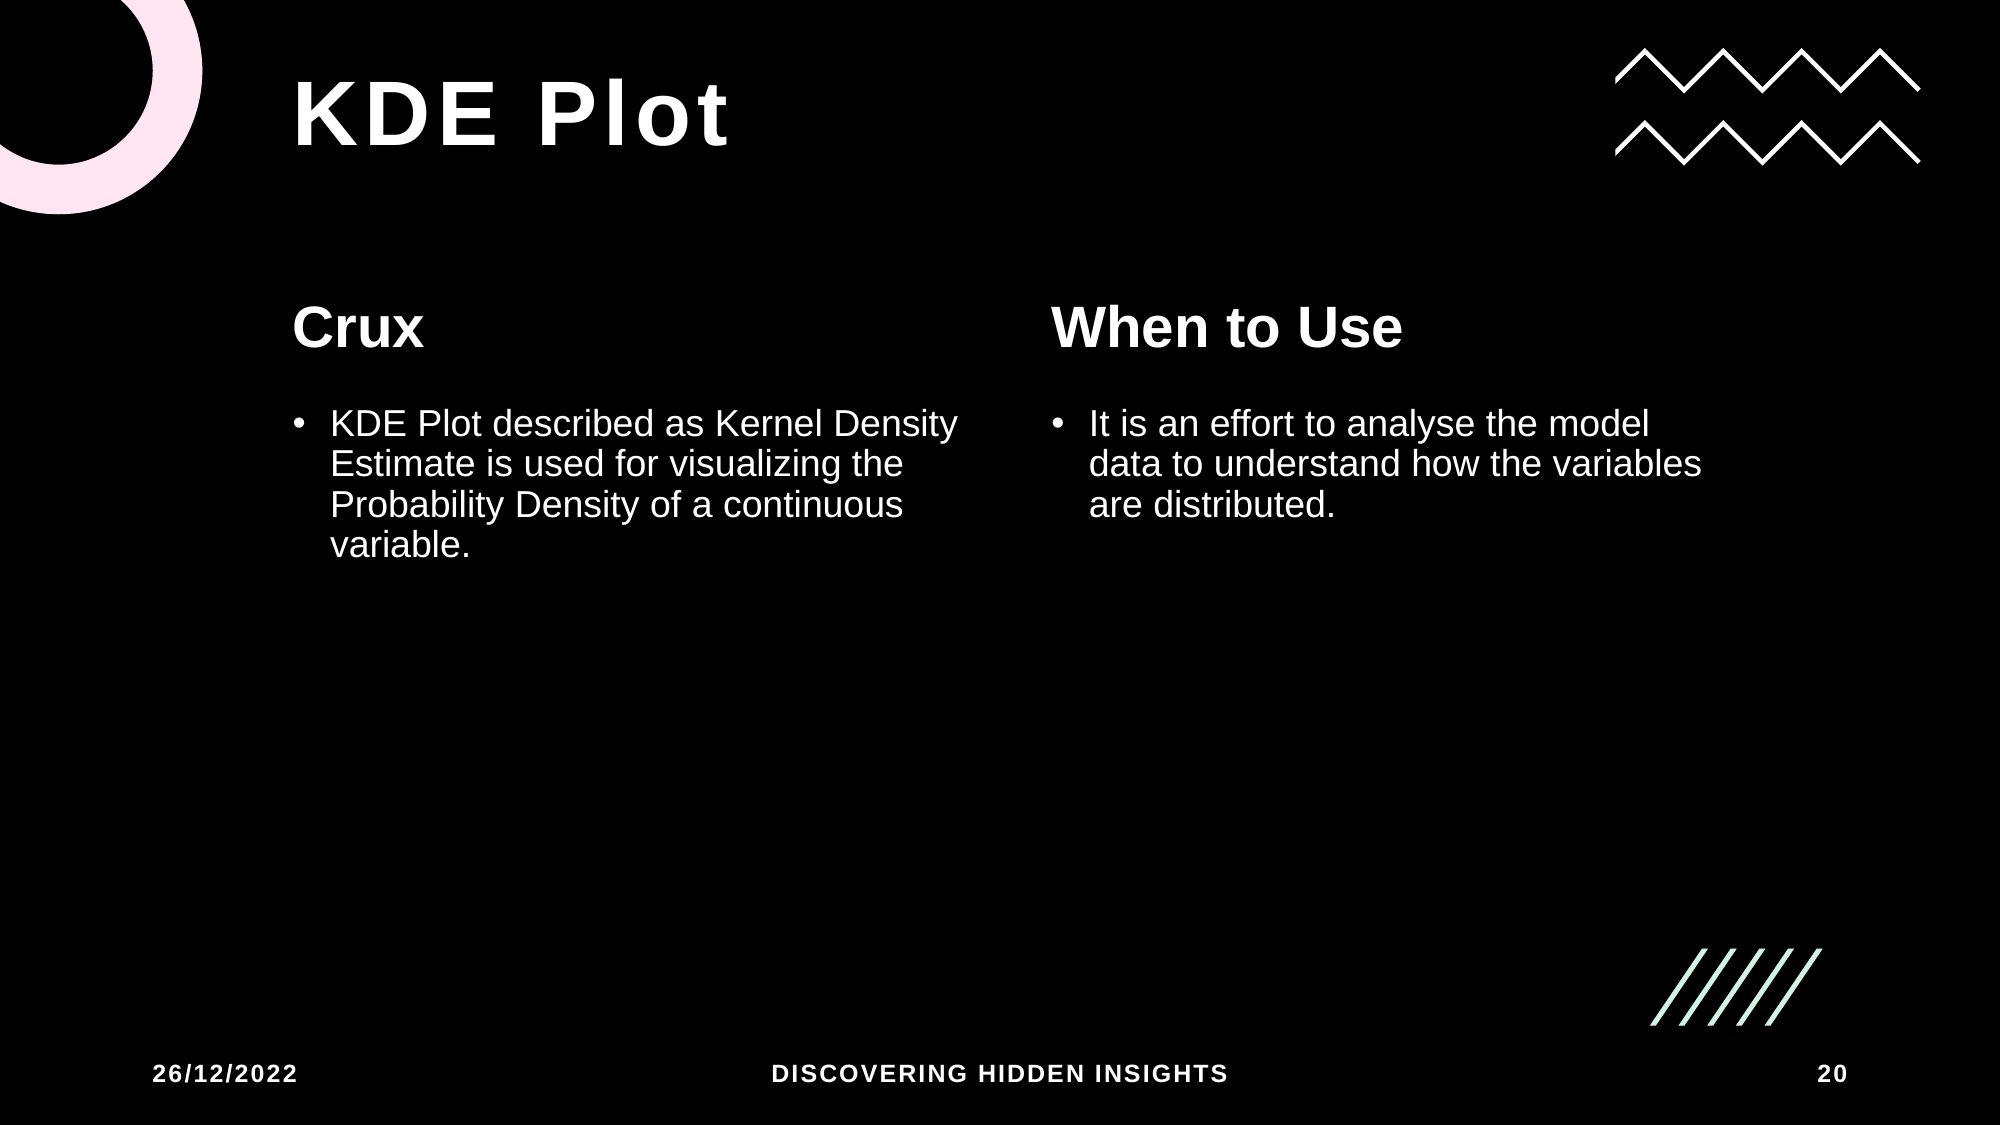

# KDE Plot
Crux
When to Use
KDE Plot described as Kernel Density Estimate is used for visualizing the Probability Density of a continuous variable.

It is an effort to analyse the model data to understand how the variables are distributed.
26/12/2022
Discovering hidden insights
20